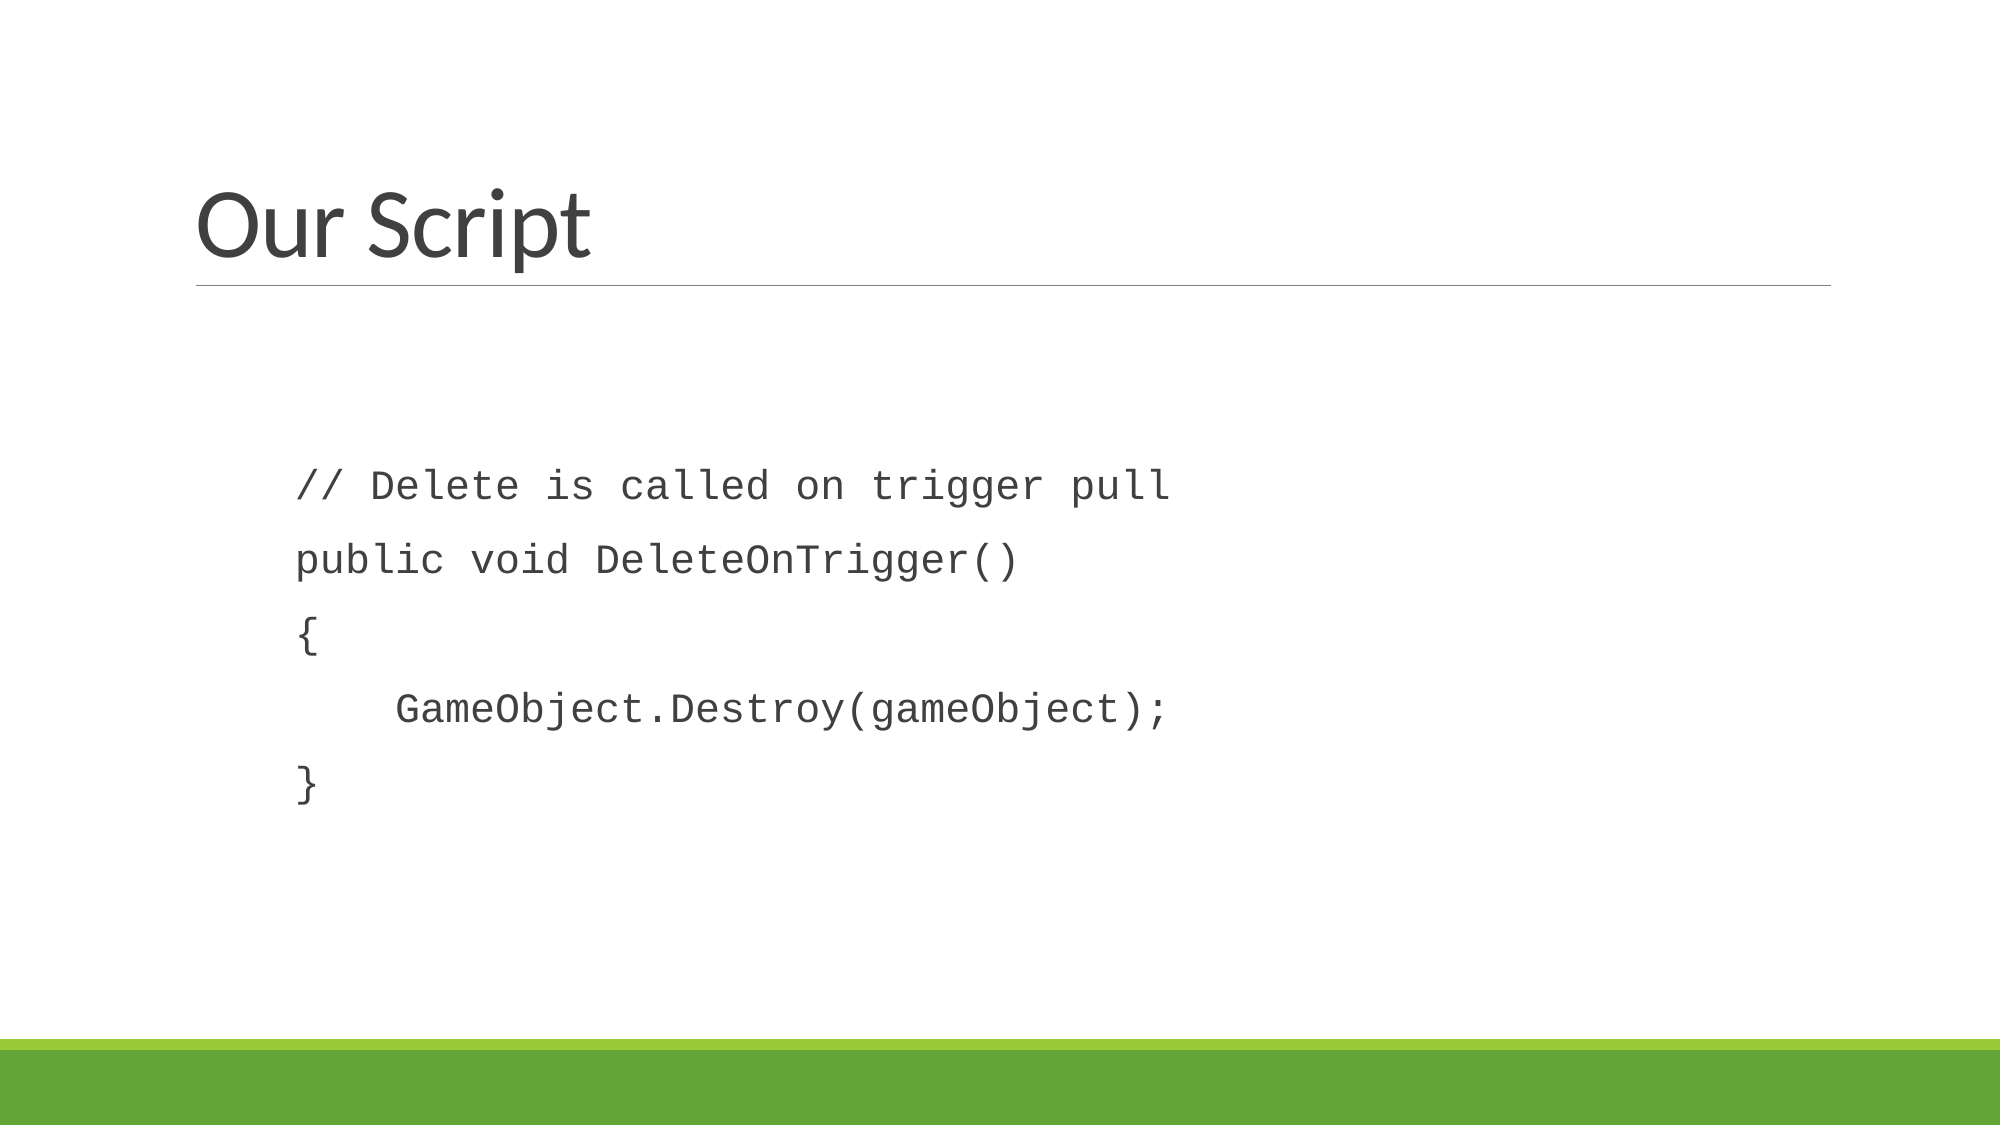

# Our Script

    // Delete is called on trigger pull
    public void DeleteOnTrigger()
    {
        GameObject.Destroy(gameObject);
    }